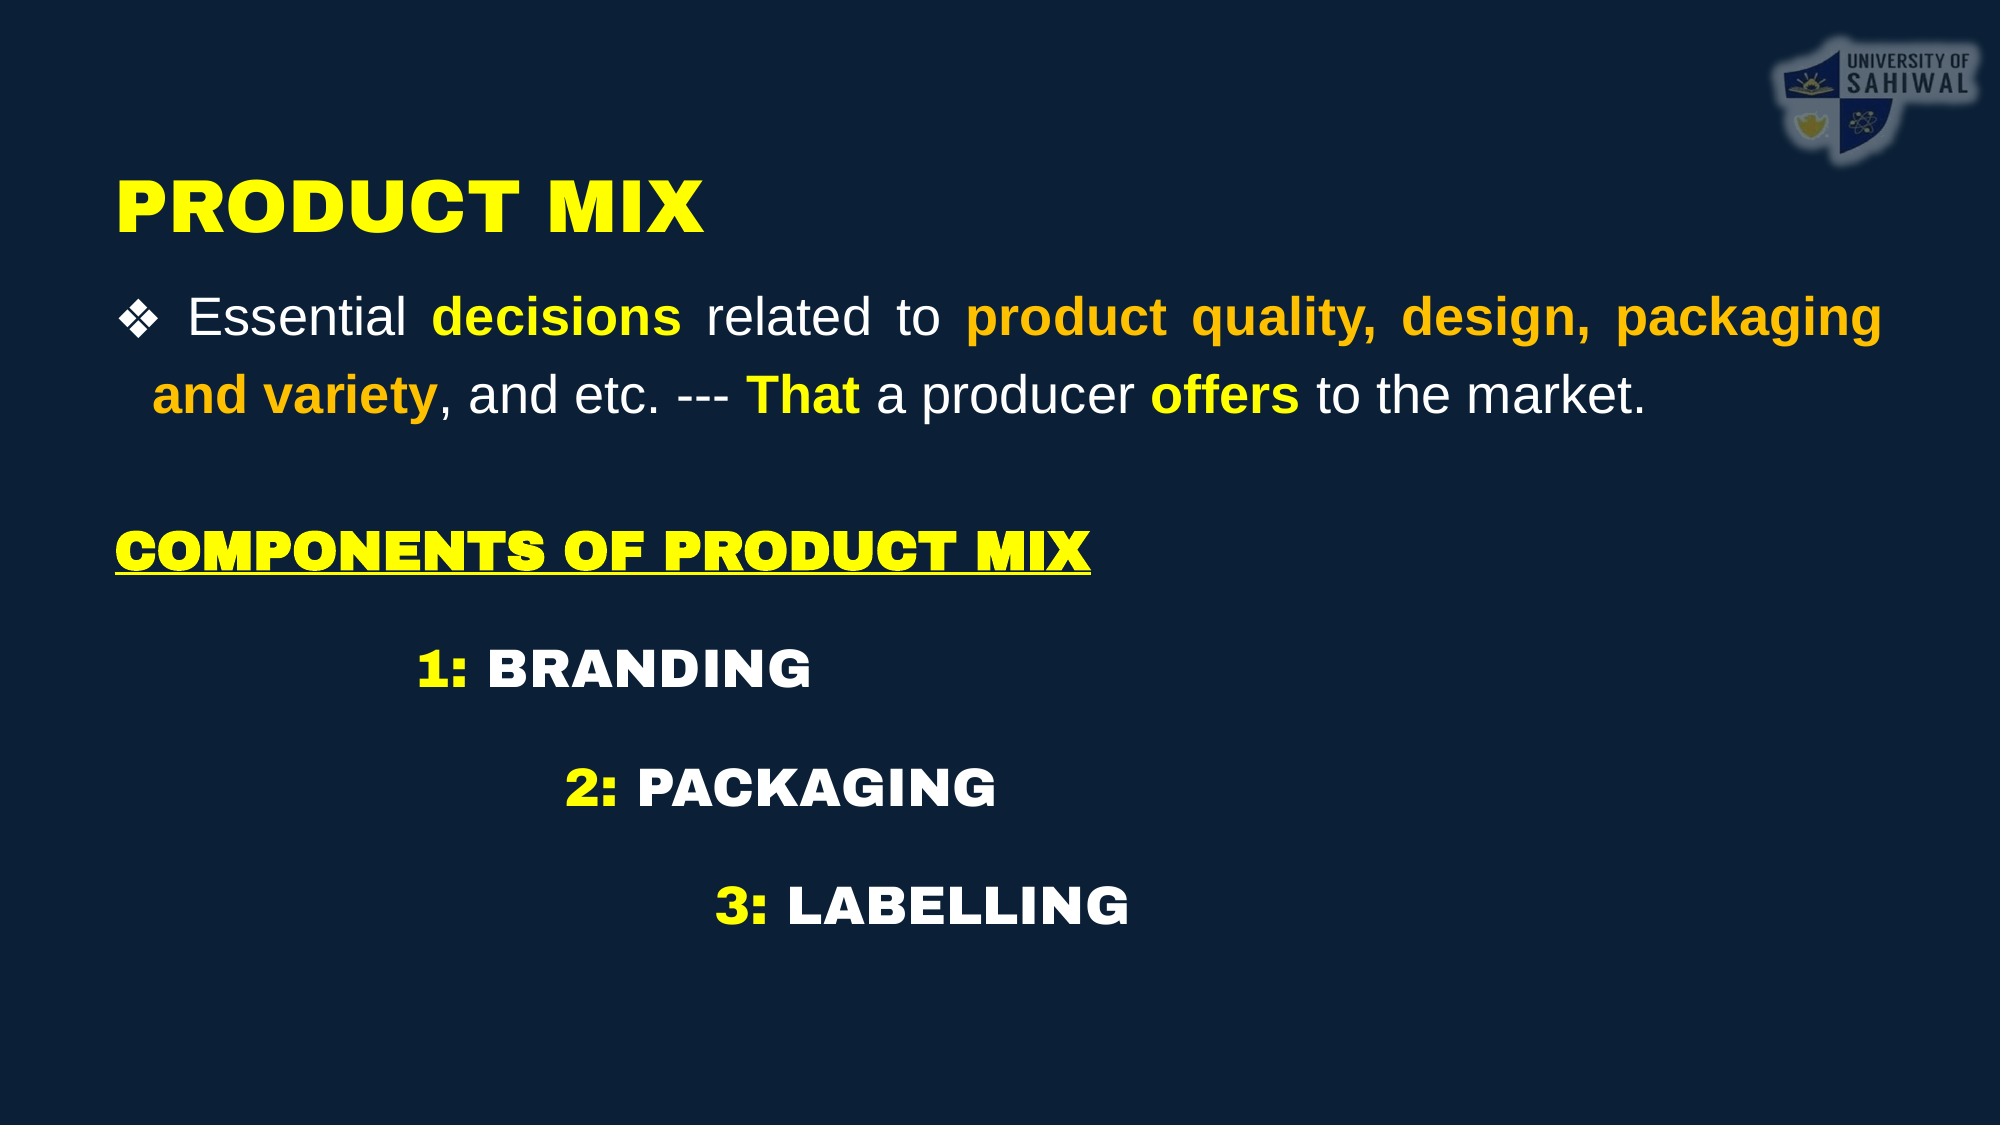

PRODUCT MIX
 Essential decisions related to product quality, design, packaging and variety, and etc. --- That a producer offers to the market.

COMPONENTS OF PRODUCT MIX
		1: BRANDING
			2: PACKAGING
				3: LABELLING